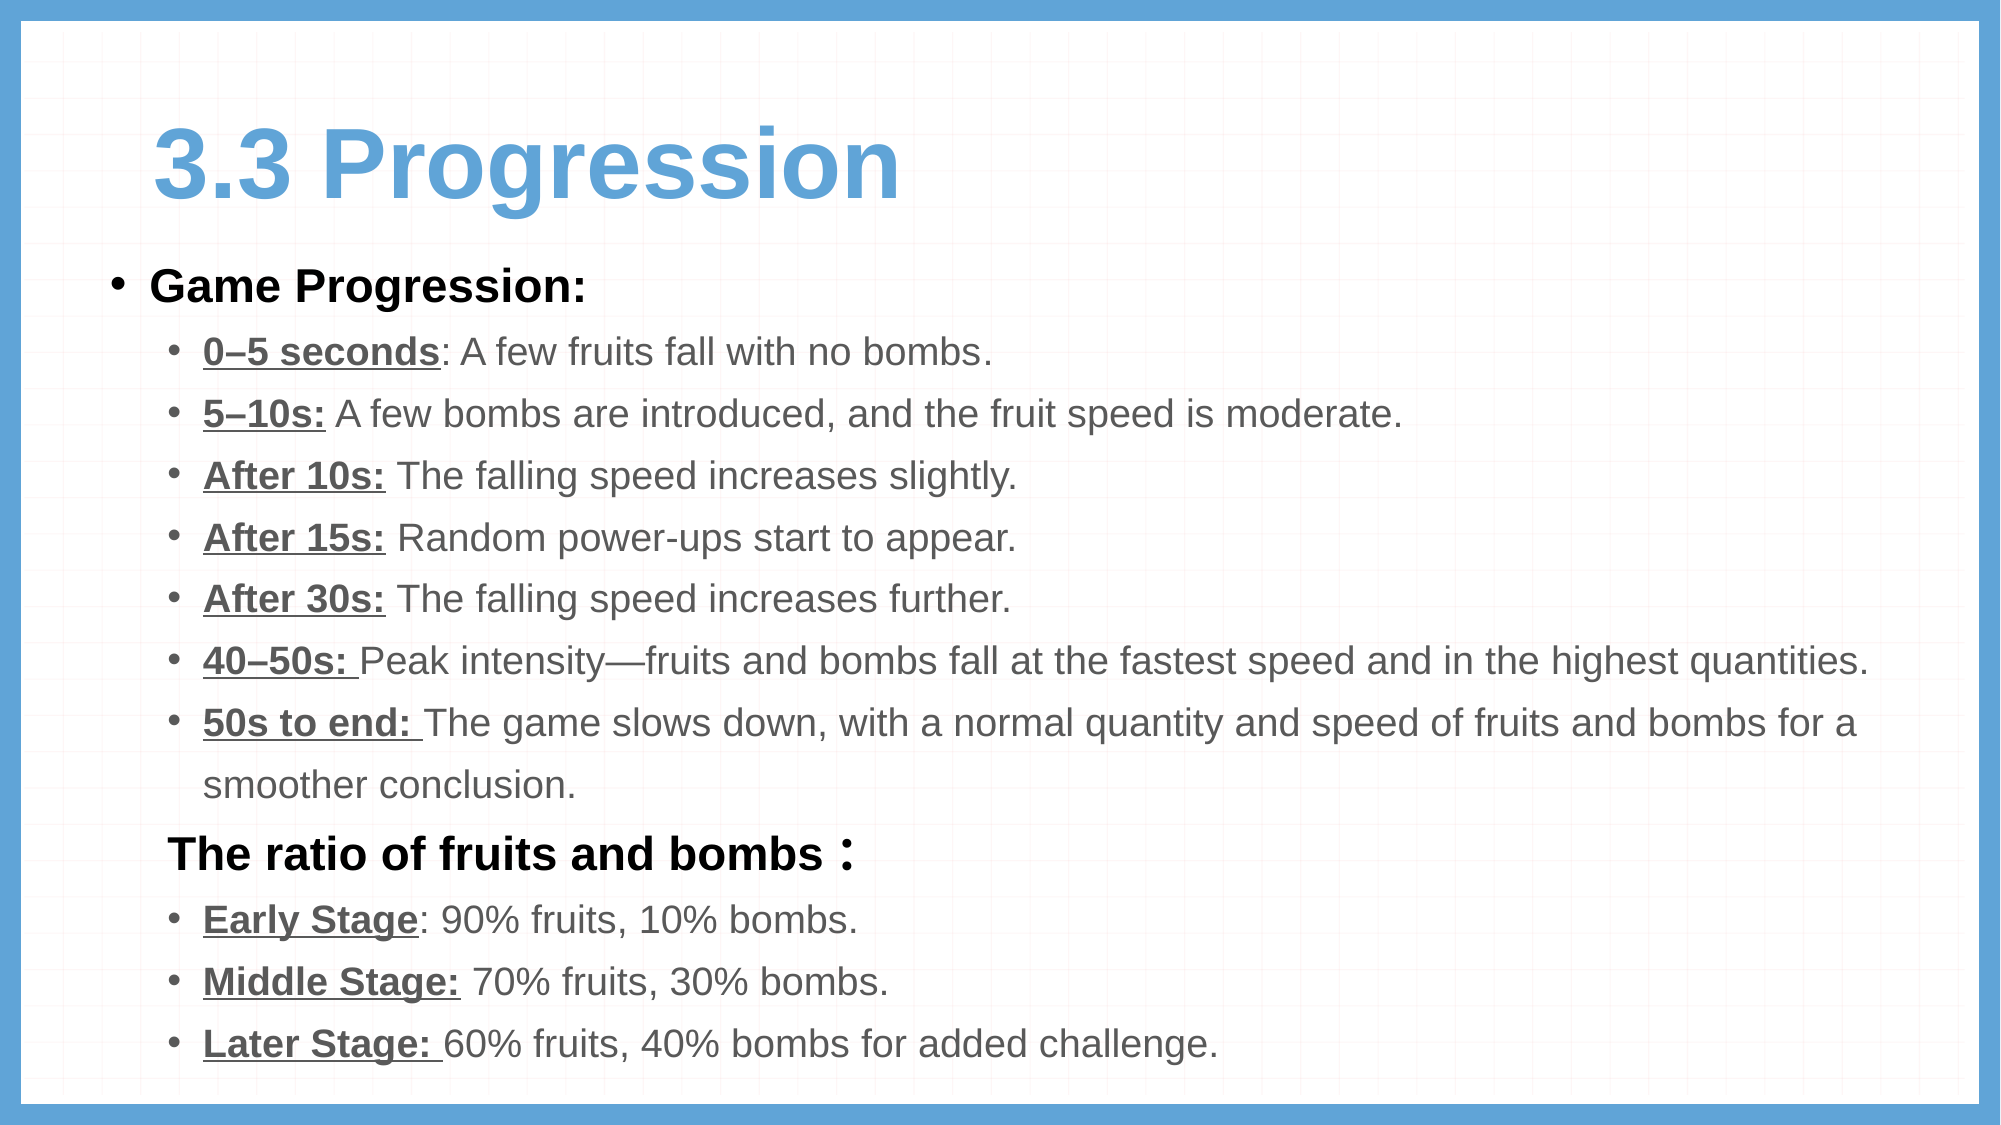

# 3.3 Progression
Game Progression:
0–5 seconds: A few fruits fall with no bombs.
5–10s: A few bombs are introduced, and the fruit speed is moderate.
After 10s: The falling speed increases slightly.
After 15s: Random power-ups start to appear.
After 30s: The falling speed increases further.
40–50s: Peak intensity—fruits and bombs fall at the fastest speed and in the highest quantities.
50s to end: The game slows down, with a normal quantity and speed of fruits and bombs for a smoother conclusion.
The ratio of fruits and bombs：
Early Stage: 90% fruits, 10% bombs.
Middle Stage: 70% fruits, 30% bombs.
Later Stage: 60% fruits, 40% bombs for added challenge.